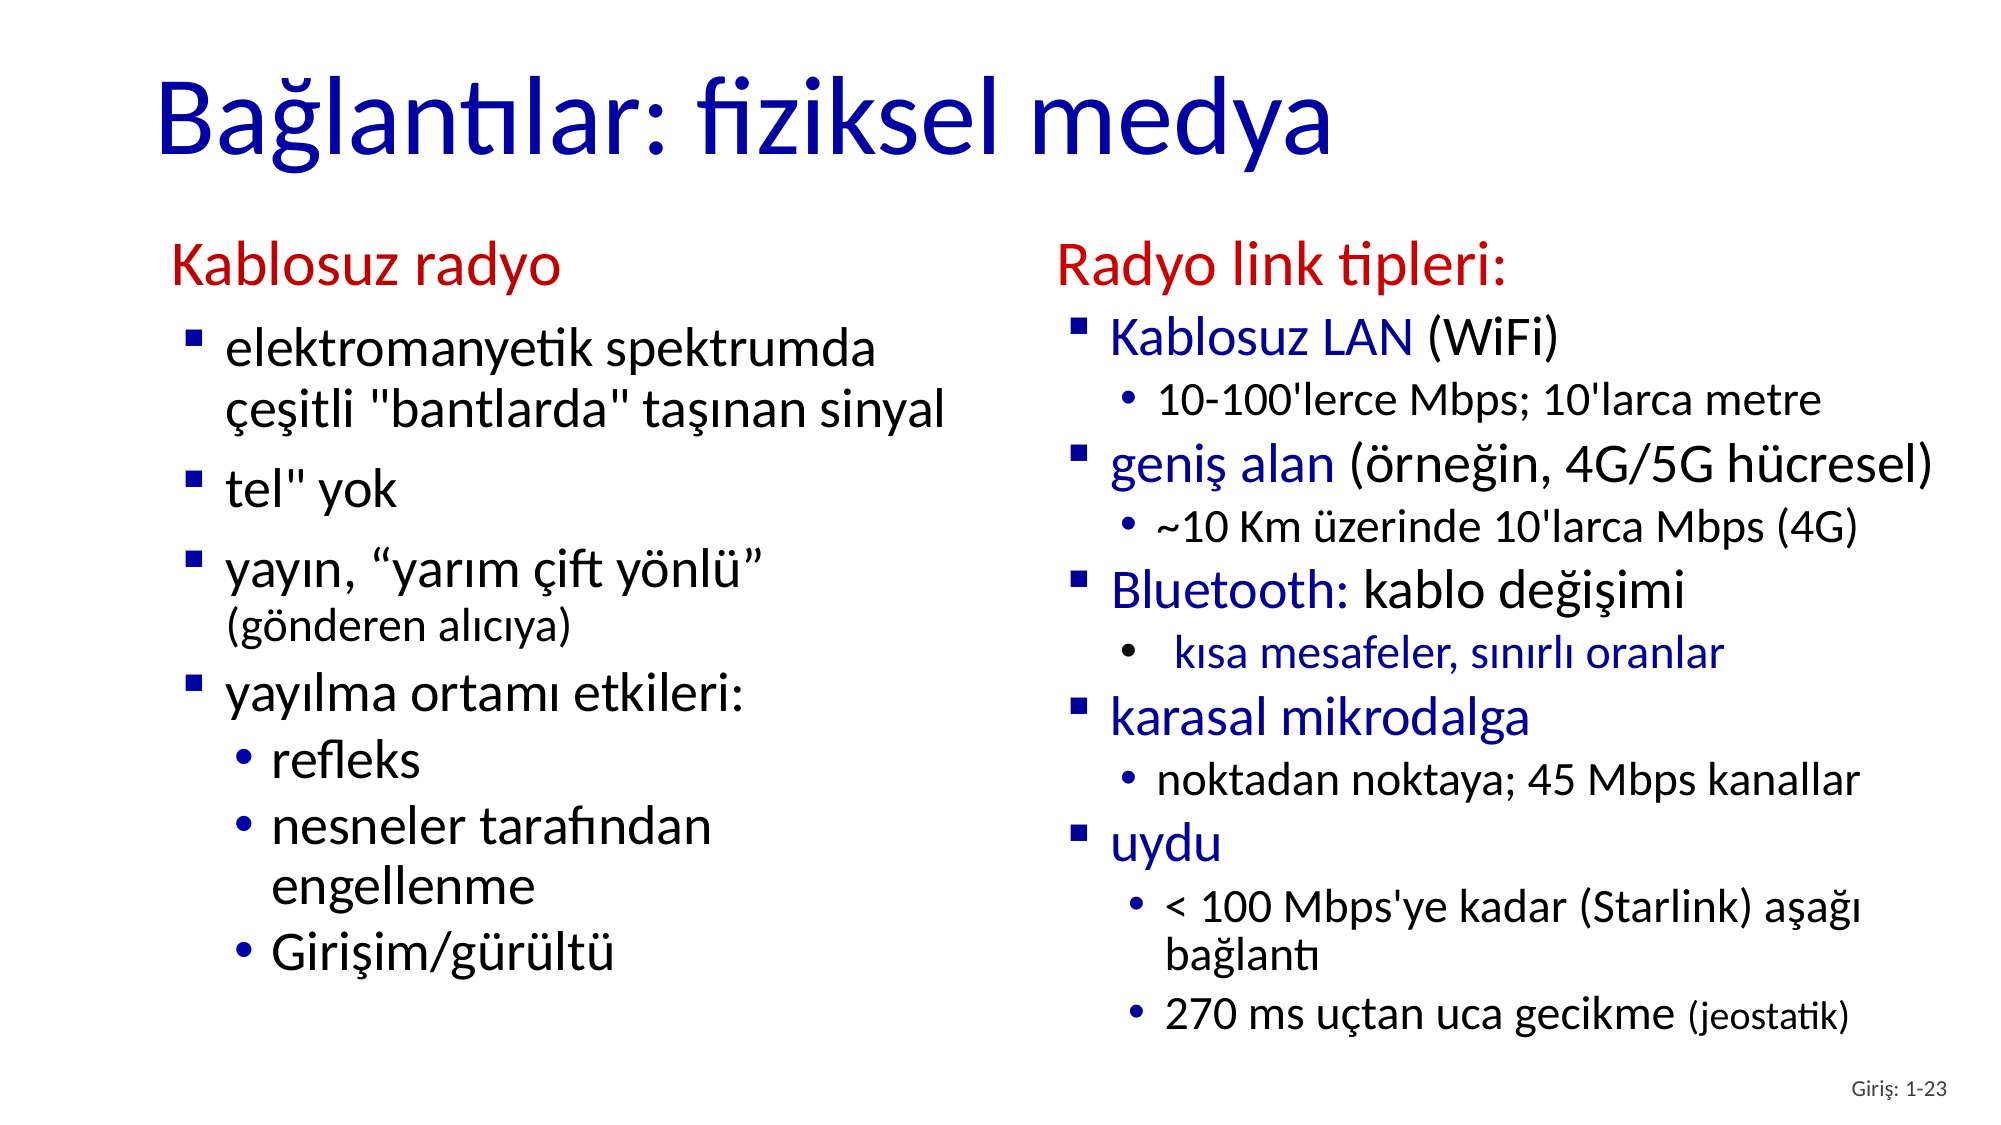

# Bağlantılar: fiziksel medya
Kablosuz radyo
elektromanyetik spektrumda çeşitli "bantlarda" taşınan sinyal
tel" yok
yayın, “yarım çift yönlü” (gönderen alıcıya)
yayılma ortamı etkileri:
refleks
nesneler tarafından engellenme
Girişim/gürültü
Radyo link tipleri:
Kablosuz LAN (WiFi)
10-100'lerce Mbps; 10'larca metre
geniş alan (örneğin, 4G/5G hücresel)
~10 Km üzerinde 10'larca Mbps (4G)
Bluetooth: kablo değişimi
kısa mesafeler, sınırlı oranlar
karasal mikrodalga
noktadan noktaya; 45 Mbps kanallar
uydu
< 100 Mbps'ye kadar (Starlink) aşağı bağlantı
270 ms uçtan uca gecikme (jeostatik)
Giriş: 1-23